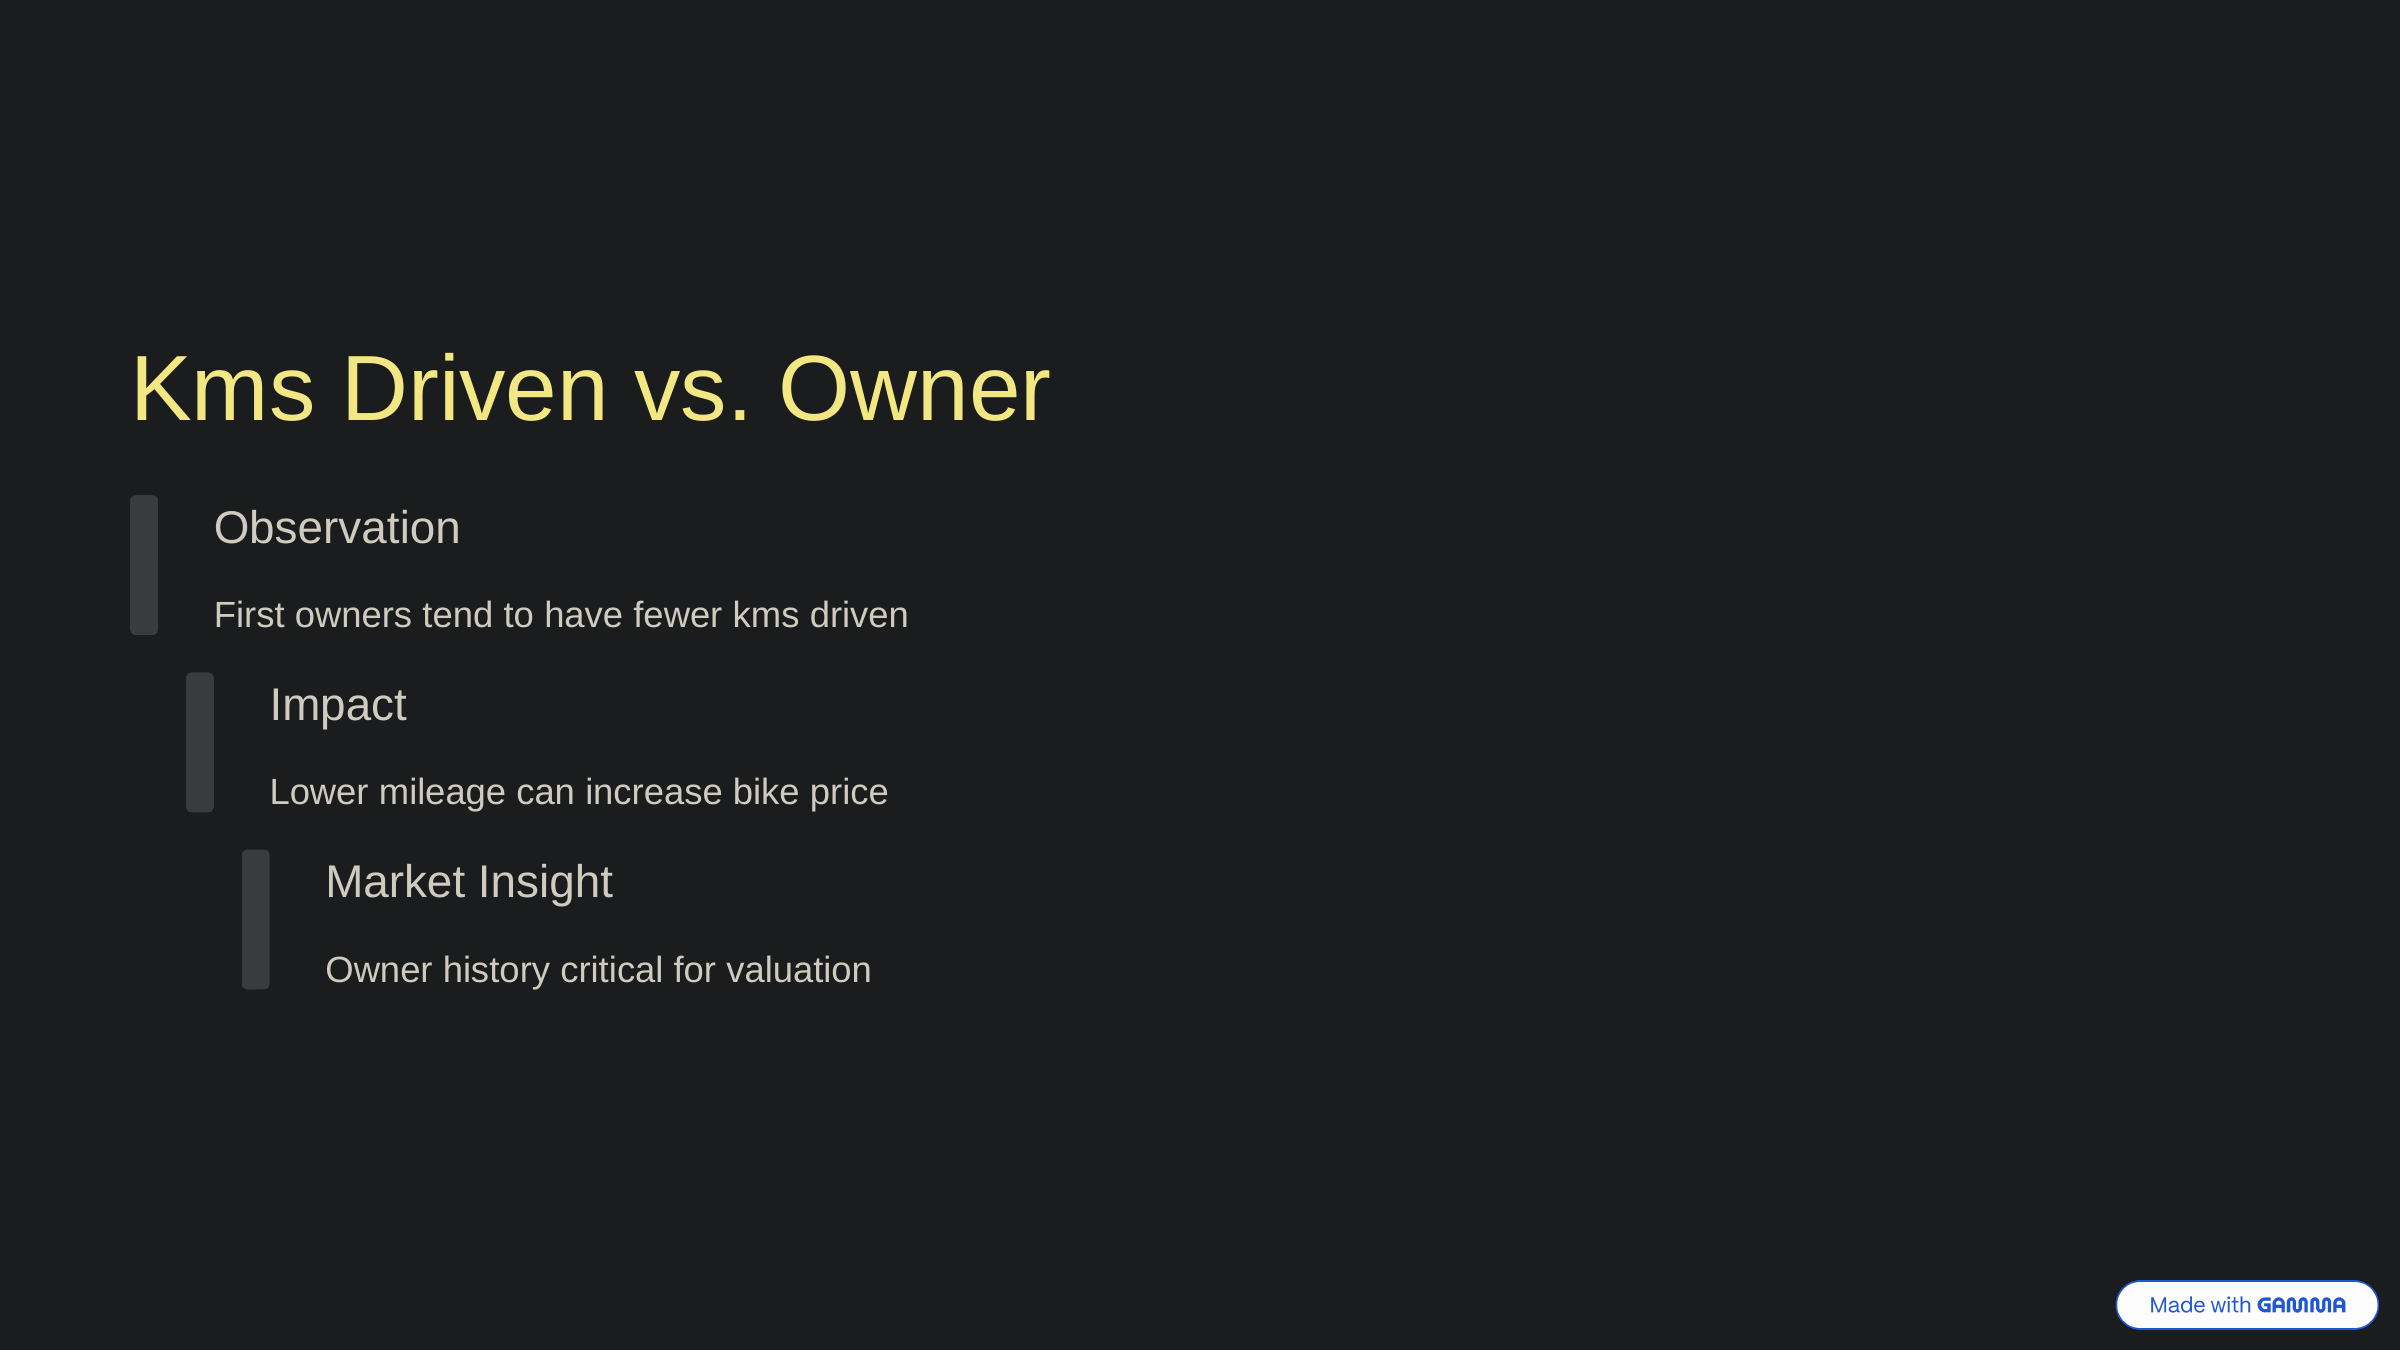

Kms Driven vs. Owner

Observation
First owners tend to have fewer kms driven

Impact
Lower mileage can increase bike price

Market Insight
Owner history critical for valuation